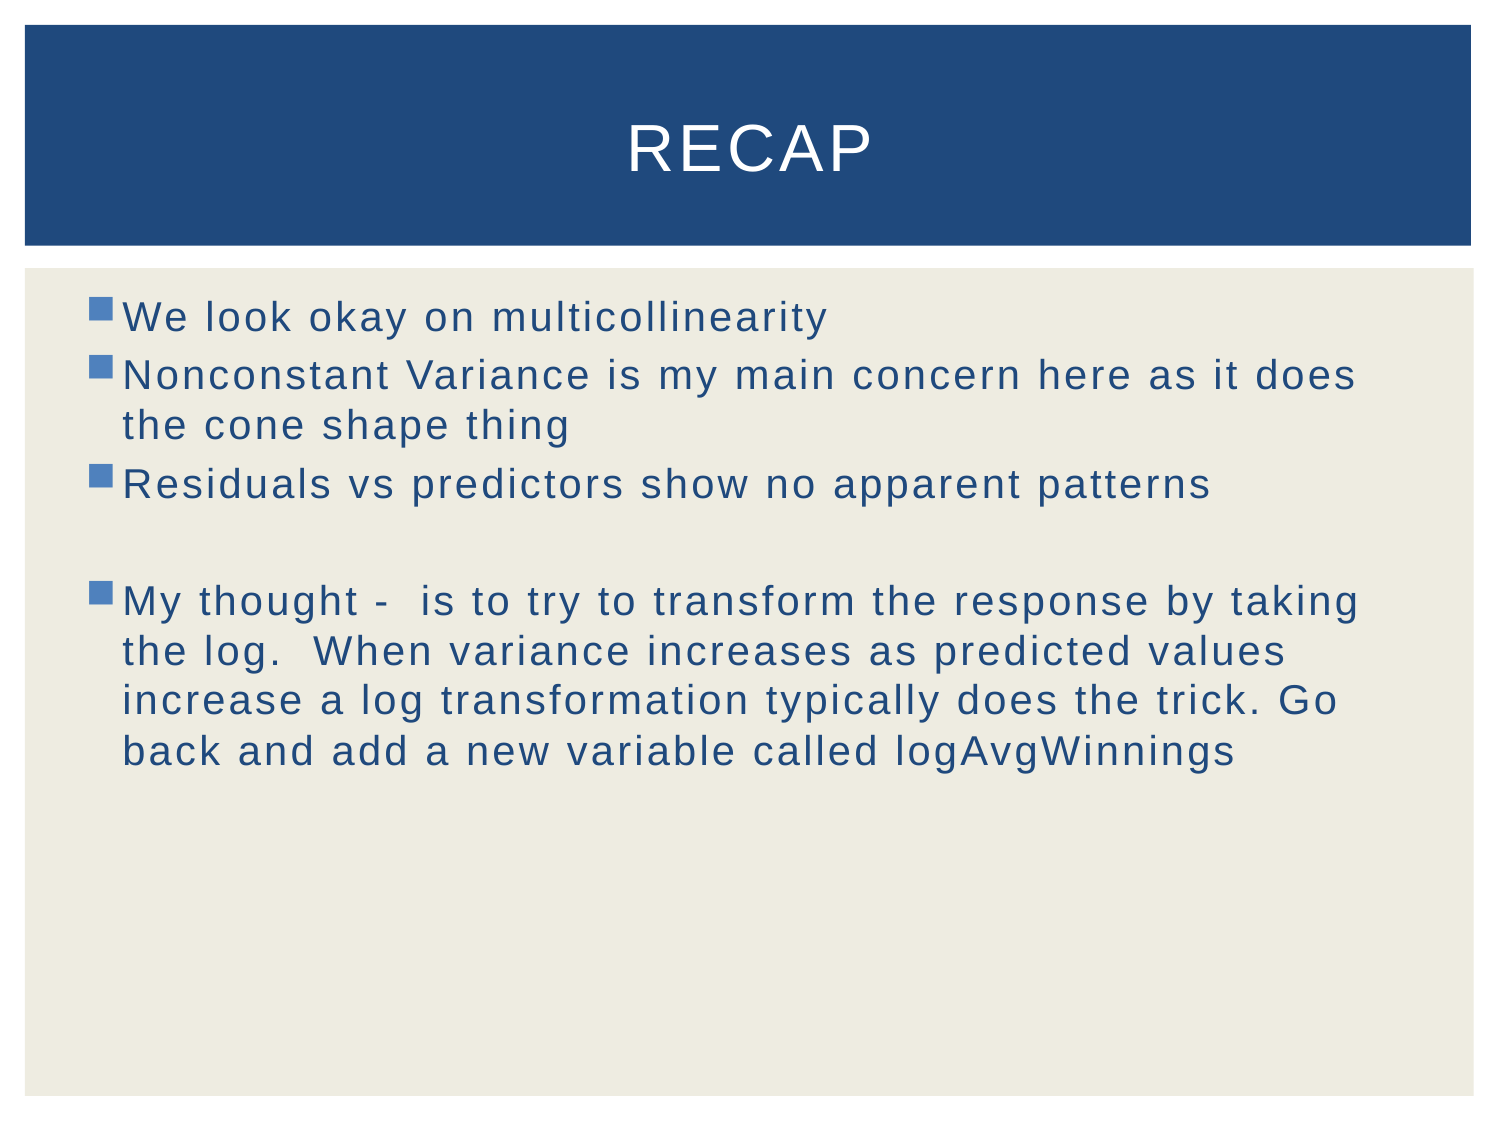

# Recap
We look okay on multicollinearity
Nonconstant Variance is my main concern here as it does the cone shape thing
Residuals vs predictors show no apparent patterns

My thought -  is to try to transform the response by taking the log.  When variance increases as predicted values increase a log transformation typically does the trick. Go back and add a new variable called logAvgWinnings